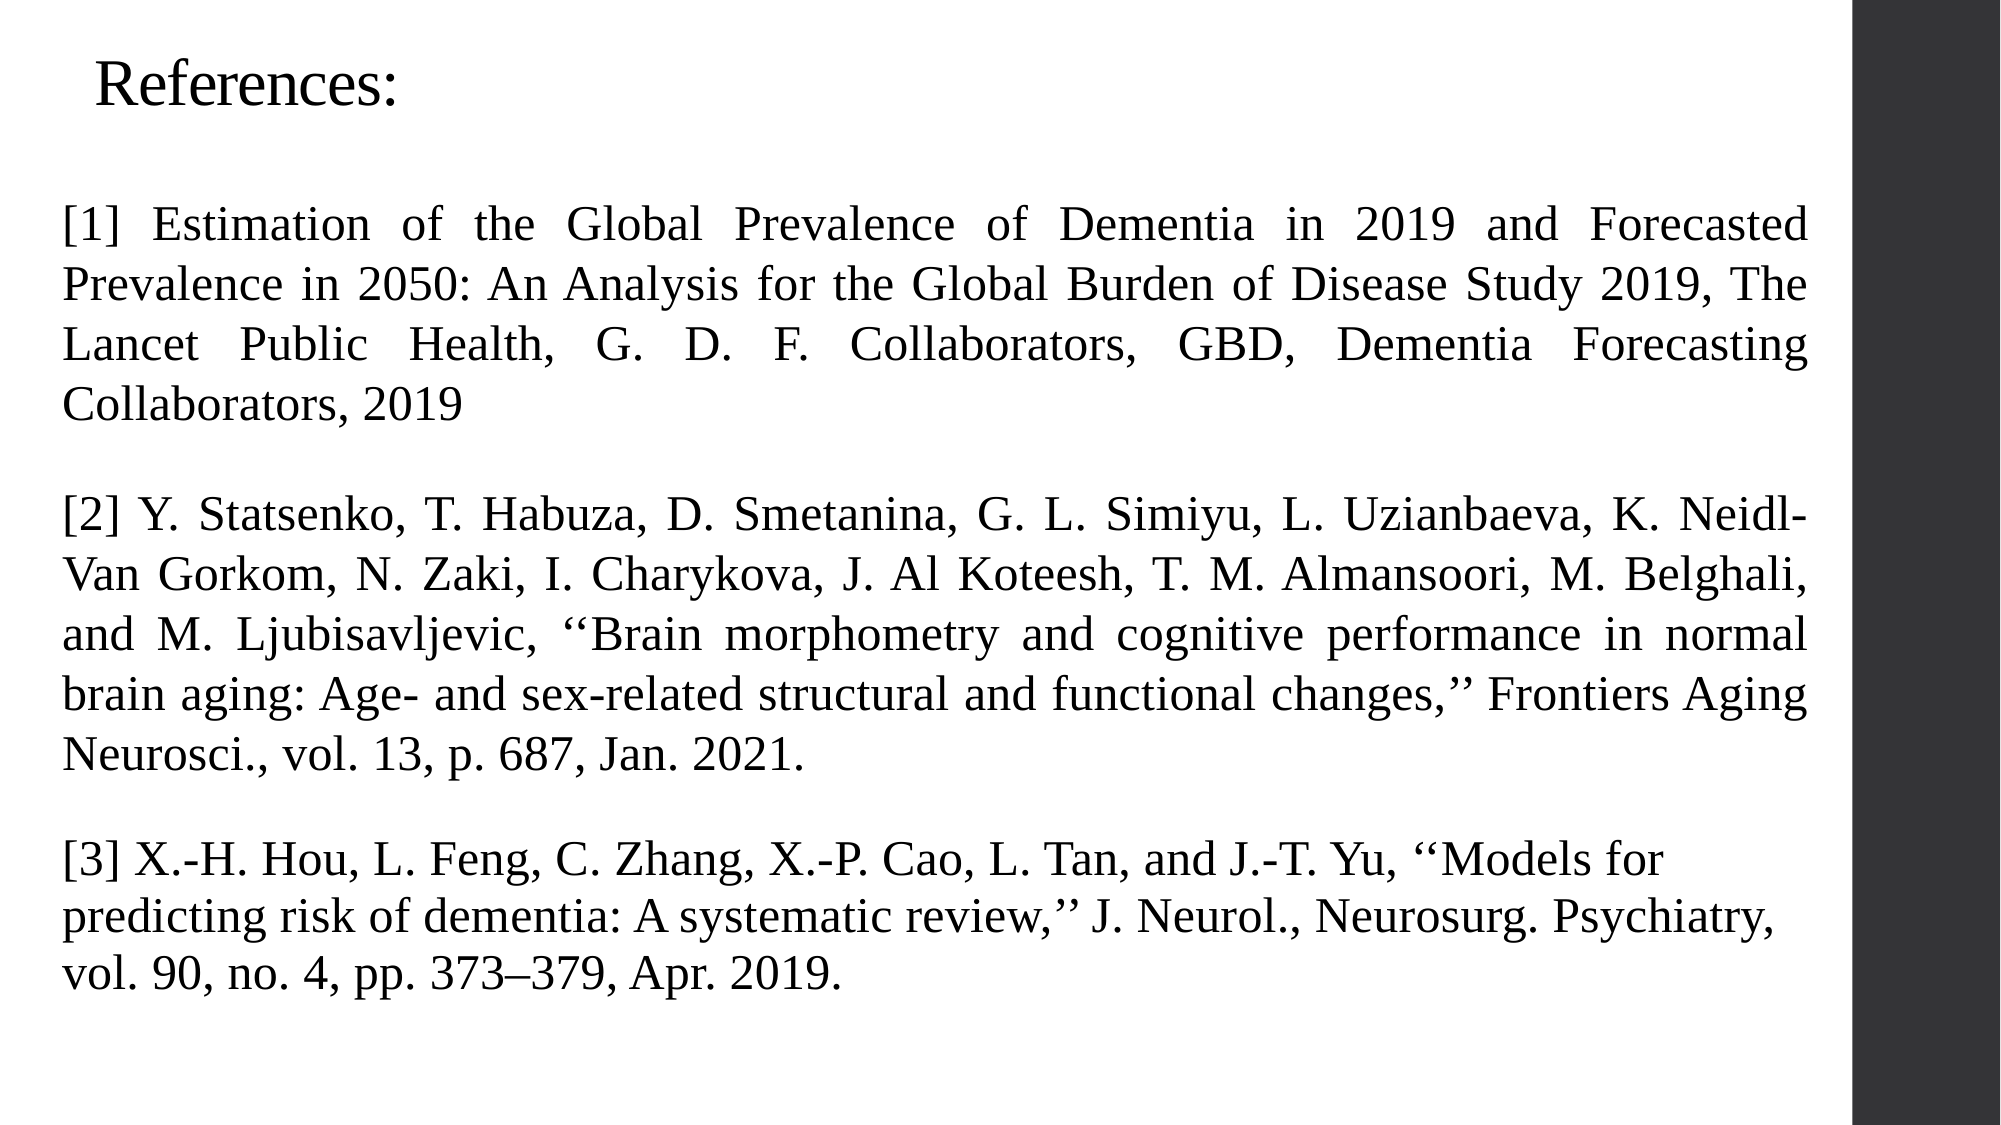

# References:
[1] Estimation of the Global Prevalence of Dementia in 2019 and Forecasted Prevalence in 2050: An Analysis for the Global Burden of Disease Study 2019, The Lancet Public Health, G. D. F. Collaborators, GBD, Dementia Forecasting Collaborators, 2019
[2] Y. Statsenko, T. Habuza, D. Smetanina, G. L. Simiyu, L. Uzianbaeva, K. Neidl-Van Gorkom, N. Zaki, I. Charykova, J. Al Koteesh, T. M. Almansoori, M. Belghali, and M. Ljubisavljevic, ‘‘Brain morphometry and cognitive performance in normal brain aging: Age- and sex-related structural and functional changes,’’ Frontiers Aging Neurosci., vol. 13, p. 687, Jan. 2021.
[3] X.-H. Hou, L. Feng, C. Zhang, X.-P. Cao, L. Tan, and J.-T. Yu, ‘‘Models for predicting risk of dementia: A systematic review,’’ J. Neurol., Neurosurg. Psychiatry, vol. 90, no. 4, pp. 373–379, Apr. 2019.